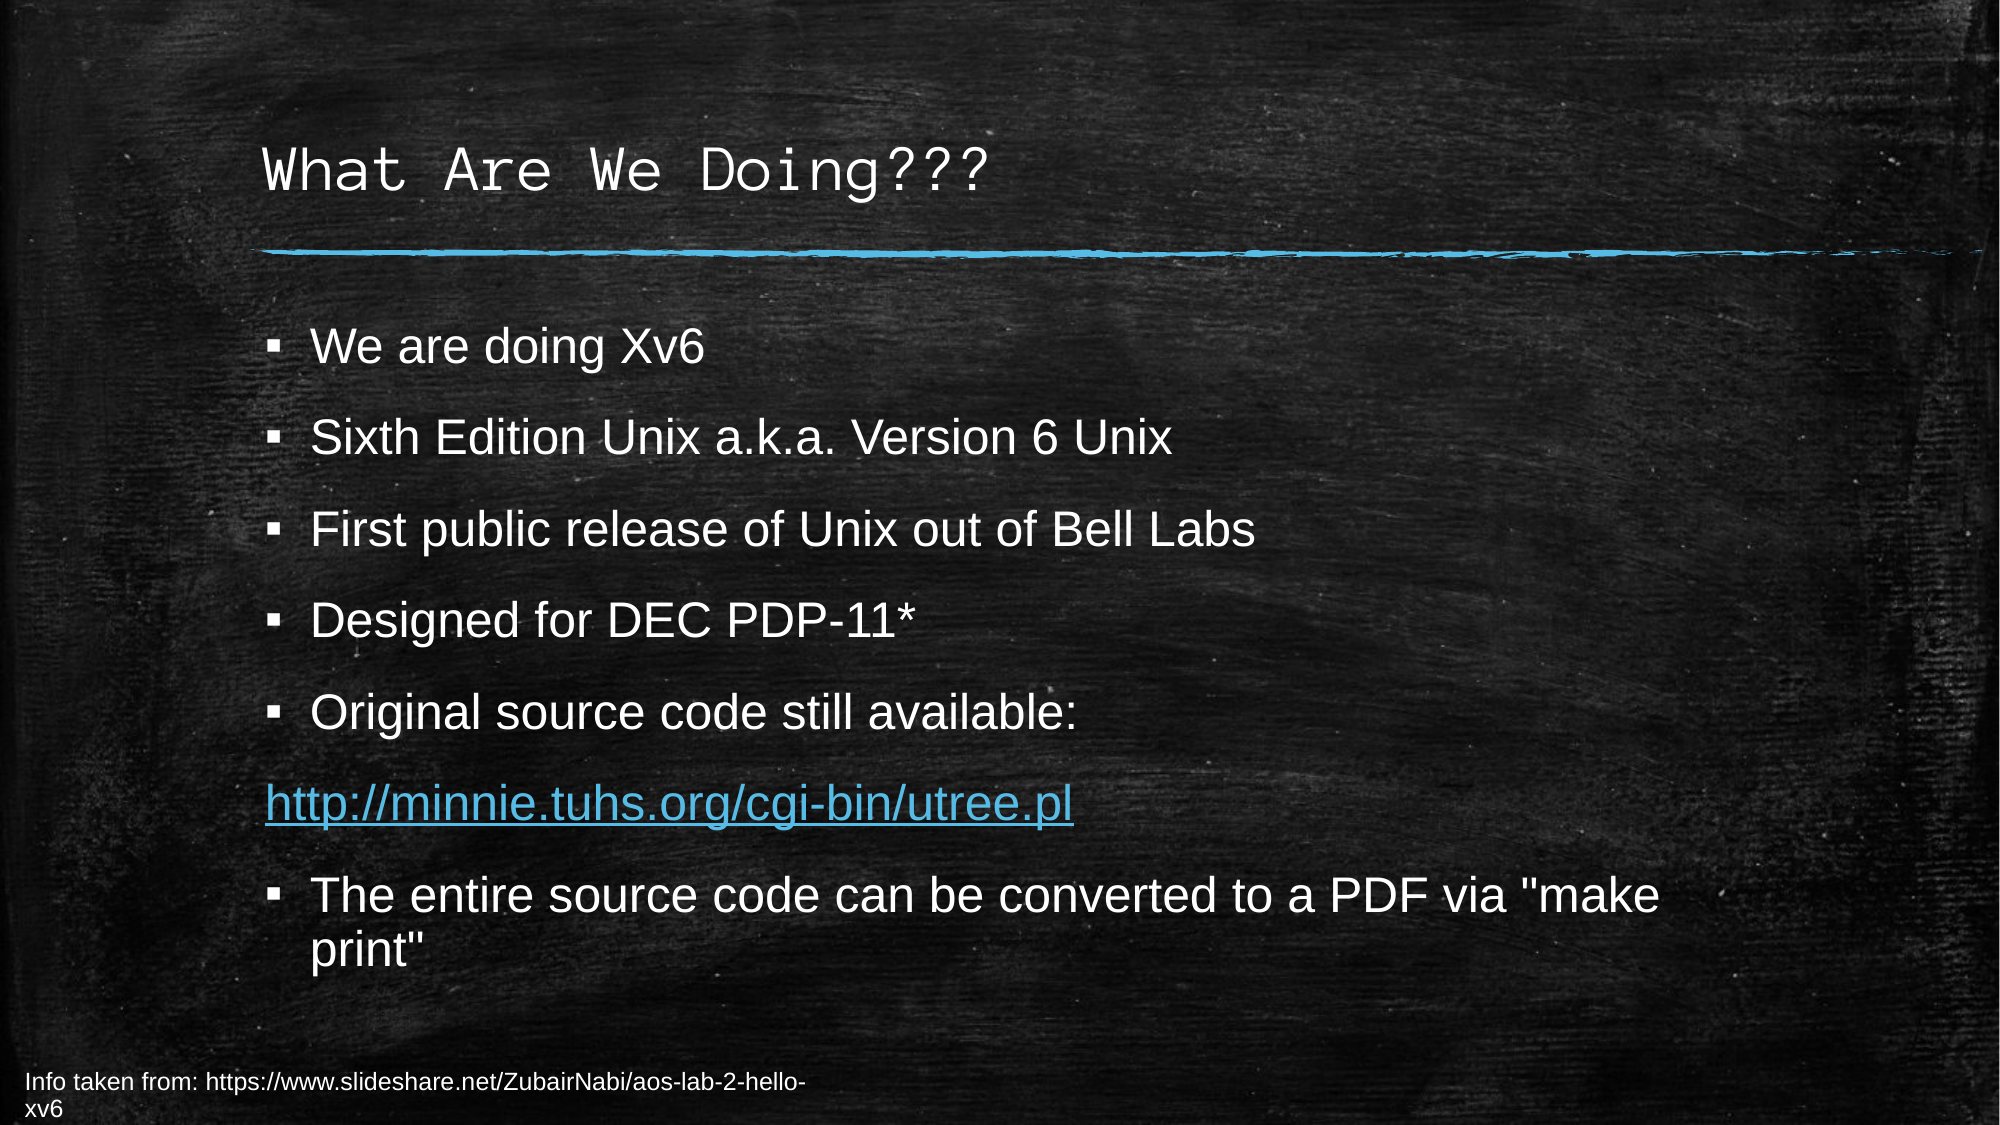

# What Are We Doing???
We are doing Xv6
Sixth Edition Unix a.k.a. Version 6 Unix
First public release of Unix out of Bell Labs
Designed for DEC PDP-11*
Original source code still available:
http://minnie.tuhs.org/cgi-bin/utree.pl
The entire source code can be converted to a PDF via "make print"
Info taken from: https://www.slideshare.net/ZubairNabi/aos-lab-2-hello-xv6​